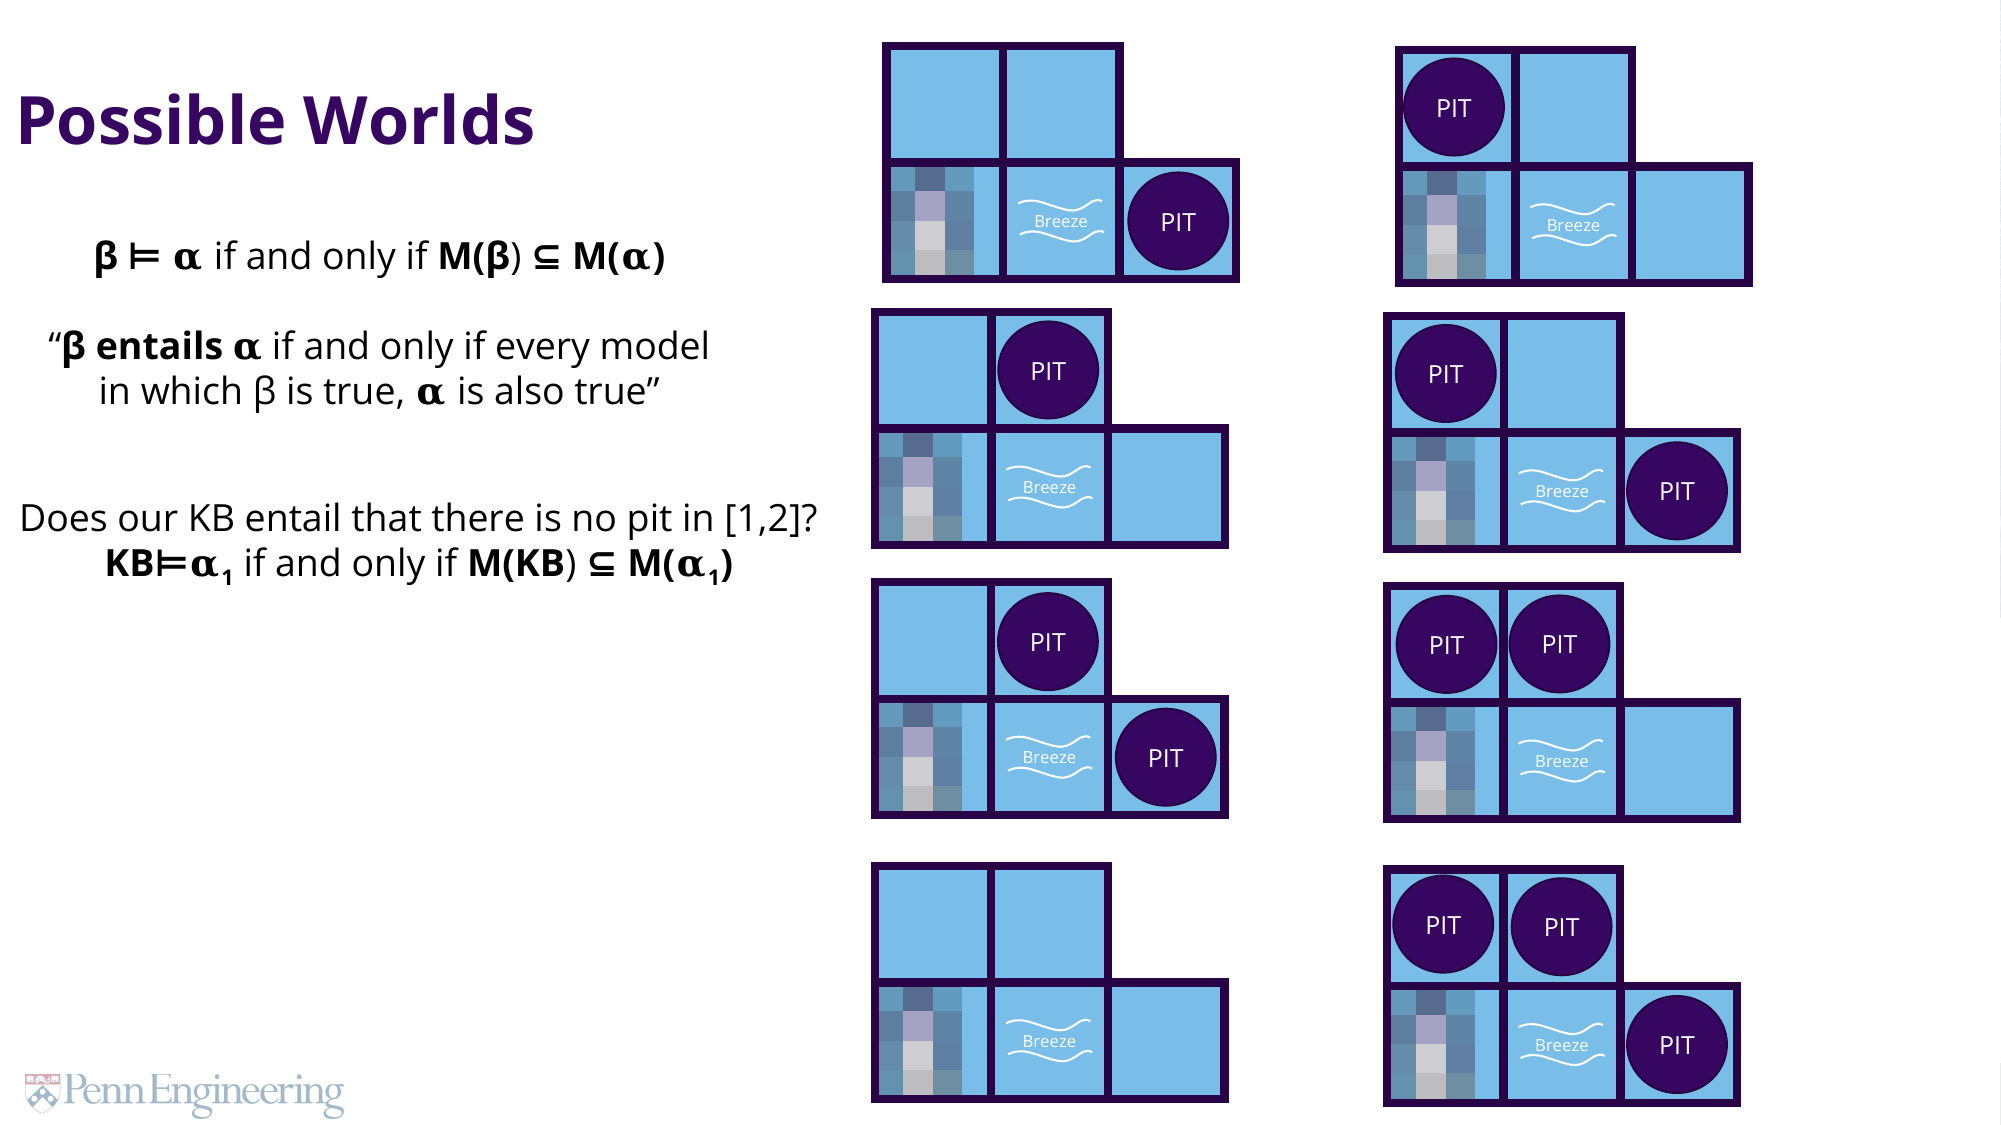

Breeze

PIT

Breeze

PIT
Possible Worlds
β ⊨ 𝛂 if and only if M(β) ⊆ M(𝛂)

“β entails 𝛂 if and only if every model in which β is true, 𝛂 is also true”

Breeze

PIT

Breeze

PIT
PIT
Does our KB entail that there is no pit in [1,2]?
KB⊨𝛂1 if and only if M(KB) ⊆ M(𝛂1)

Breeze

PIT
PIT

Breeze

PIT
PIT

Breeze

Breeze

PIT
PIT
PIT